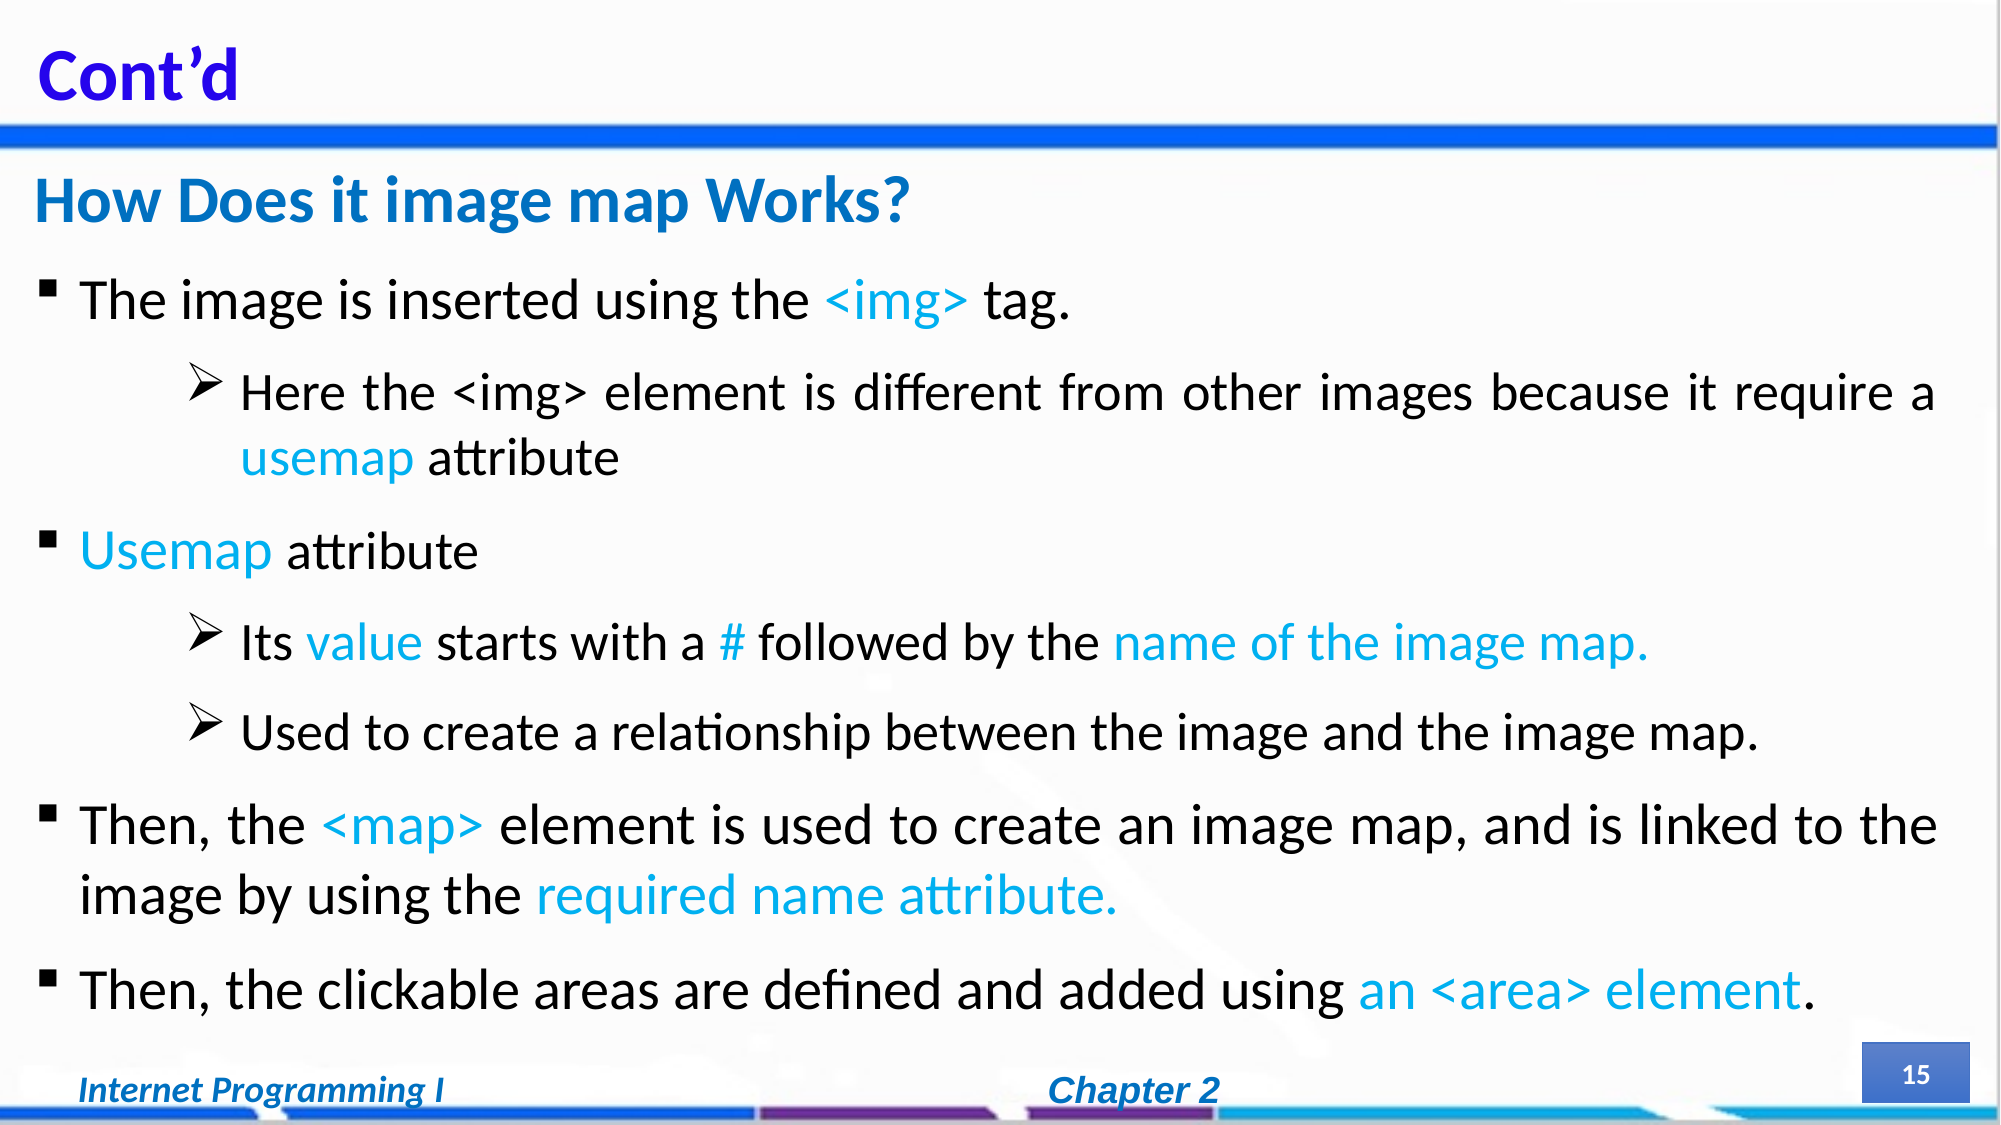

# Cont’d
How Does it image map Works?
The image is inserted using the <img> tag.
Here the <img> element is different from other images because it require a usemap attribute
Usemap attribute
Its value starts with a # followed by the name of the image map.
Used to create a relationship between the image and the image map.
Then, the <map> element is used to create an image map, and is linked to the image by using the required name attribute.
Then, the clickable areas are defined and added using an <area> element.
15
Internet Programming I
Chapter 2